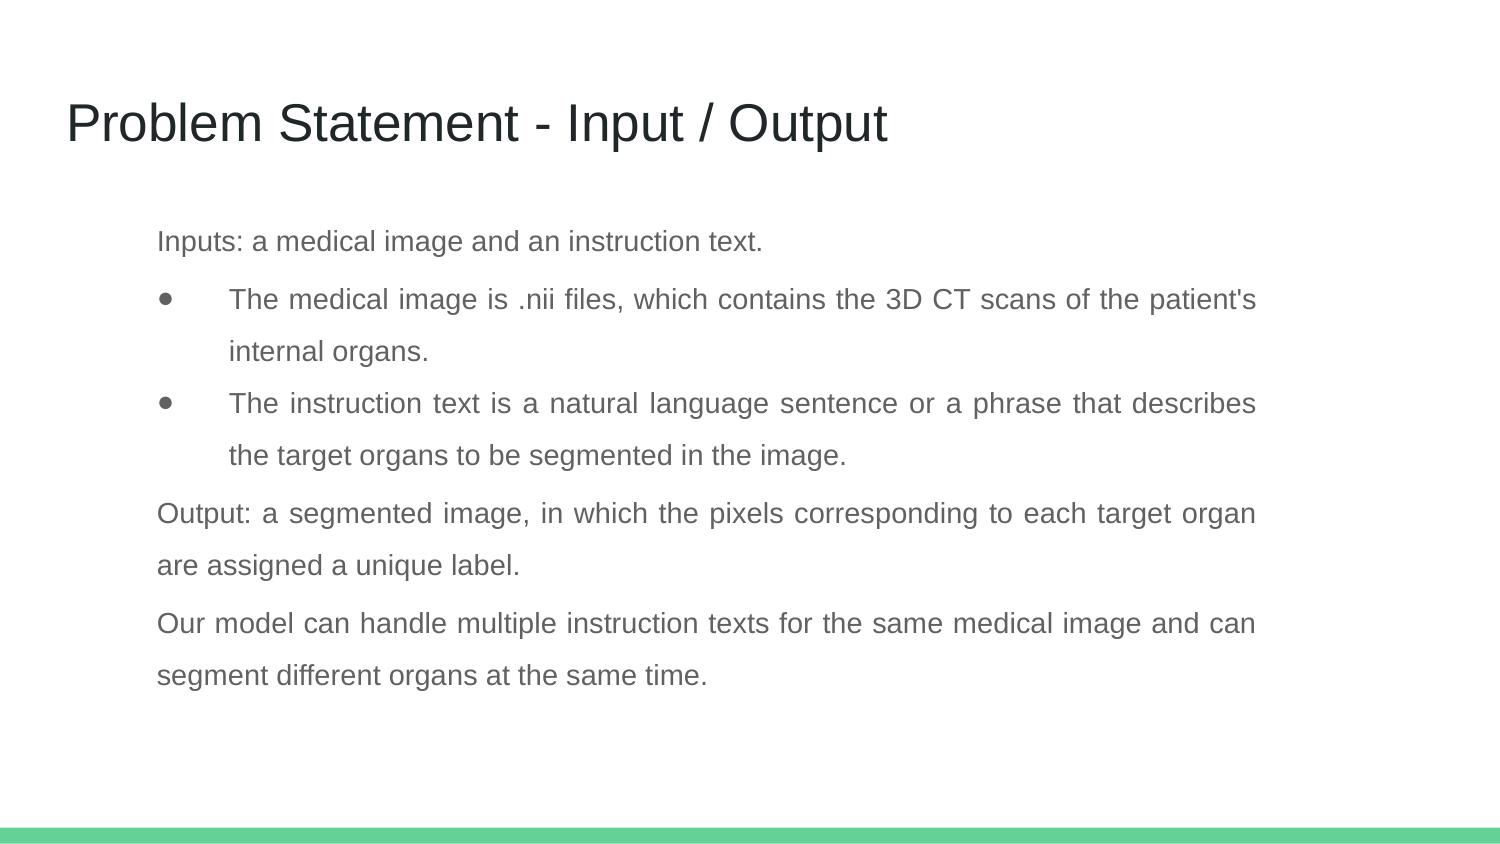

# Problem Statement - Input / Output
Inputs: a medical image and an instruction text.
The medical image is .nii files, which contains the 3D CT scans of the patient's internal organs.
The instruction text is a natural language sentence or a phrase that describes the target organs to be segmented in the image.
Output: a segmented image, in which the pixels corresponding to each target organ are assigned a unique label.
Our model can handle multiple instruction texts for the same medical image and can segment different organs at the same time.